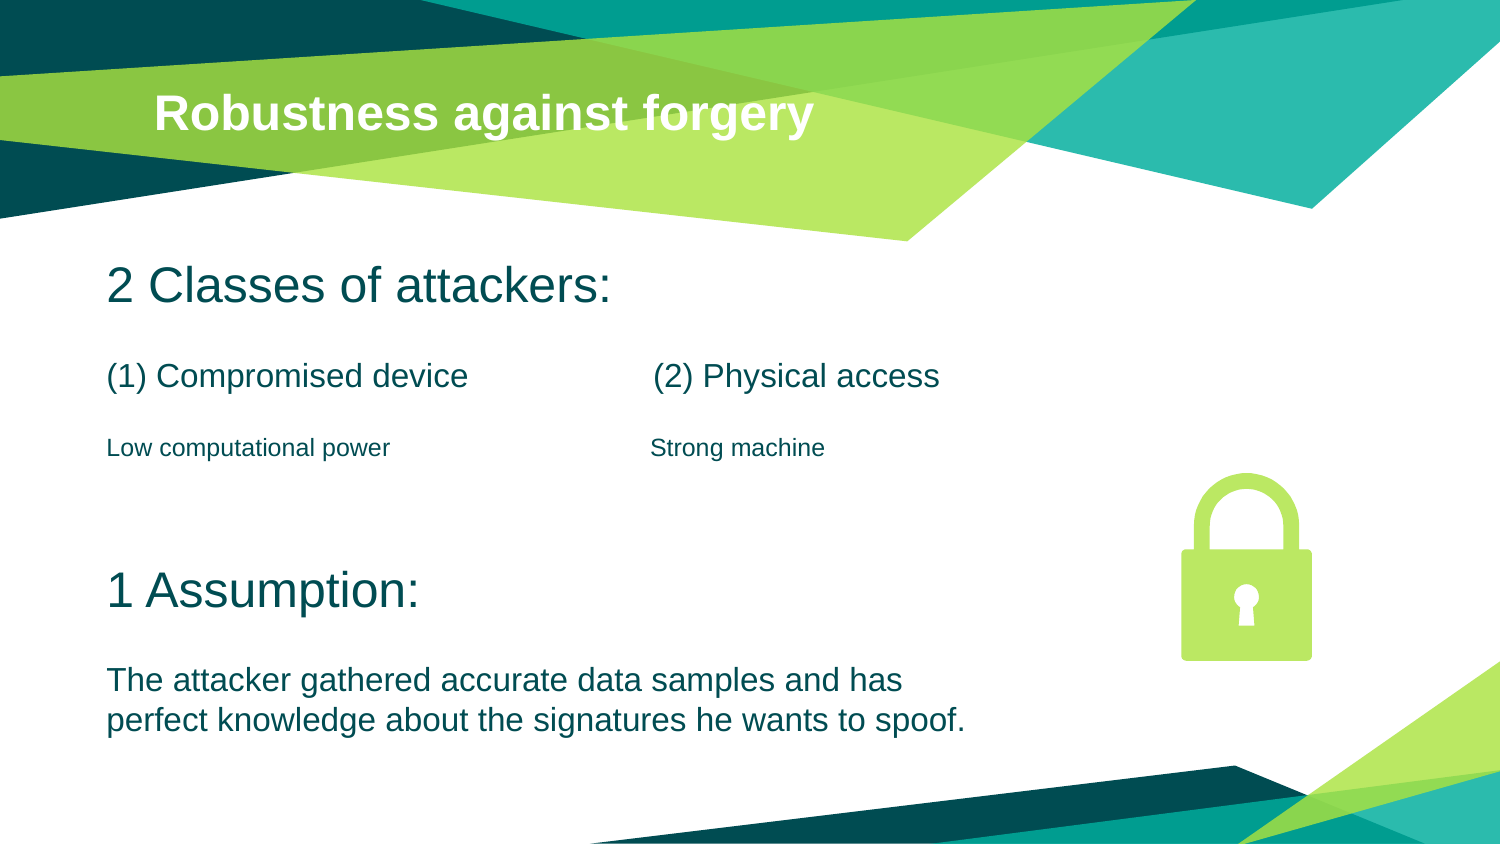

# Robustness against forgery
2 Classes of attackers:
(1) Compromised device
(2) Physical access
Strong machine
Low computational power

1 Assumption:
The attacker gathered accurate data samples and has
perfect knowledge about the signatures he wants to spoof.